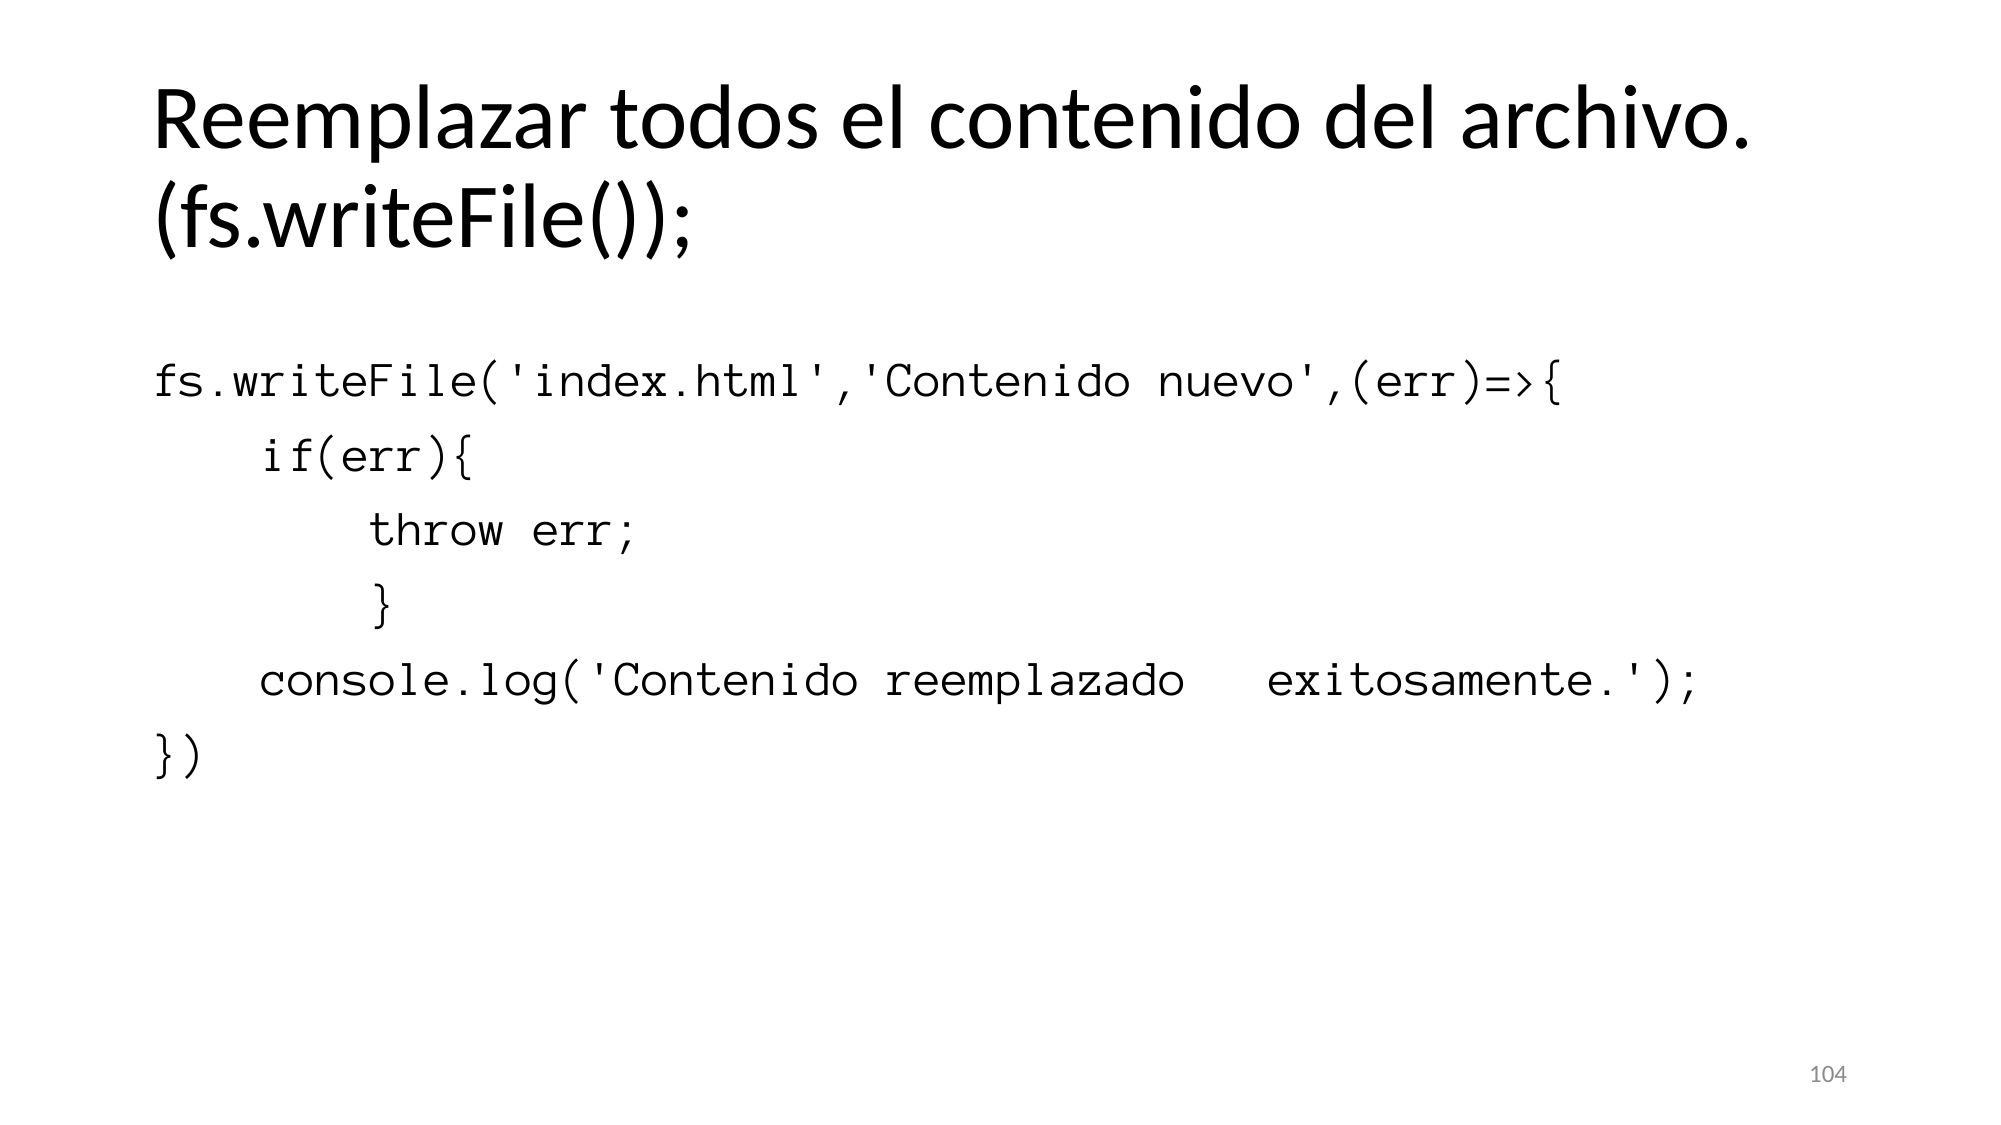

# Reemplazar todos el contenido del archivo. (fs.writeFile());
fs.writeFile('index.html','Contenido nuevo',(err)=>{
    if(err){
        throw err;
        }
    console.log('Contenido reemplazado   exitosamente.');
})

104